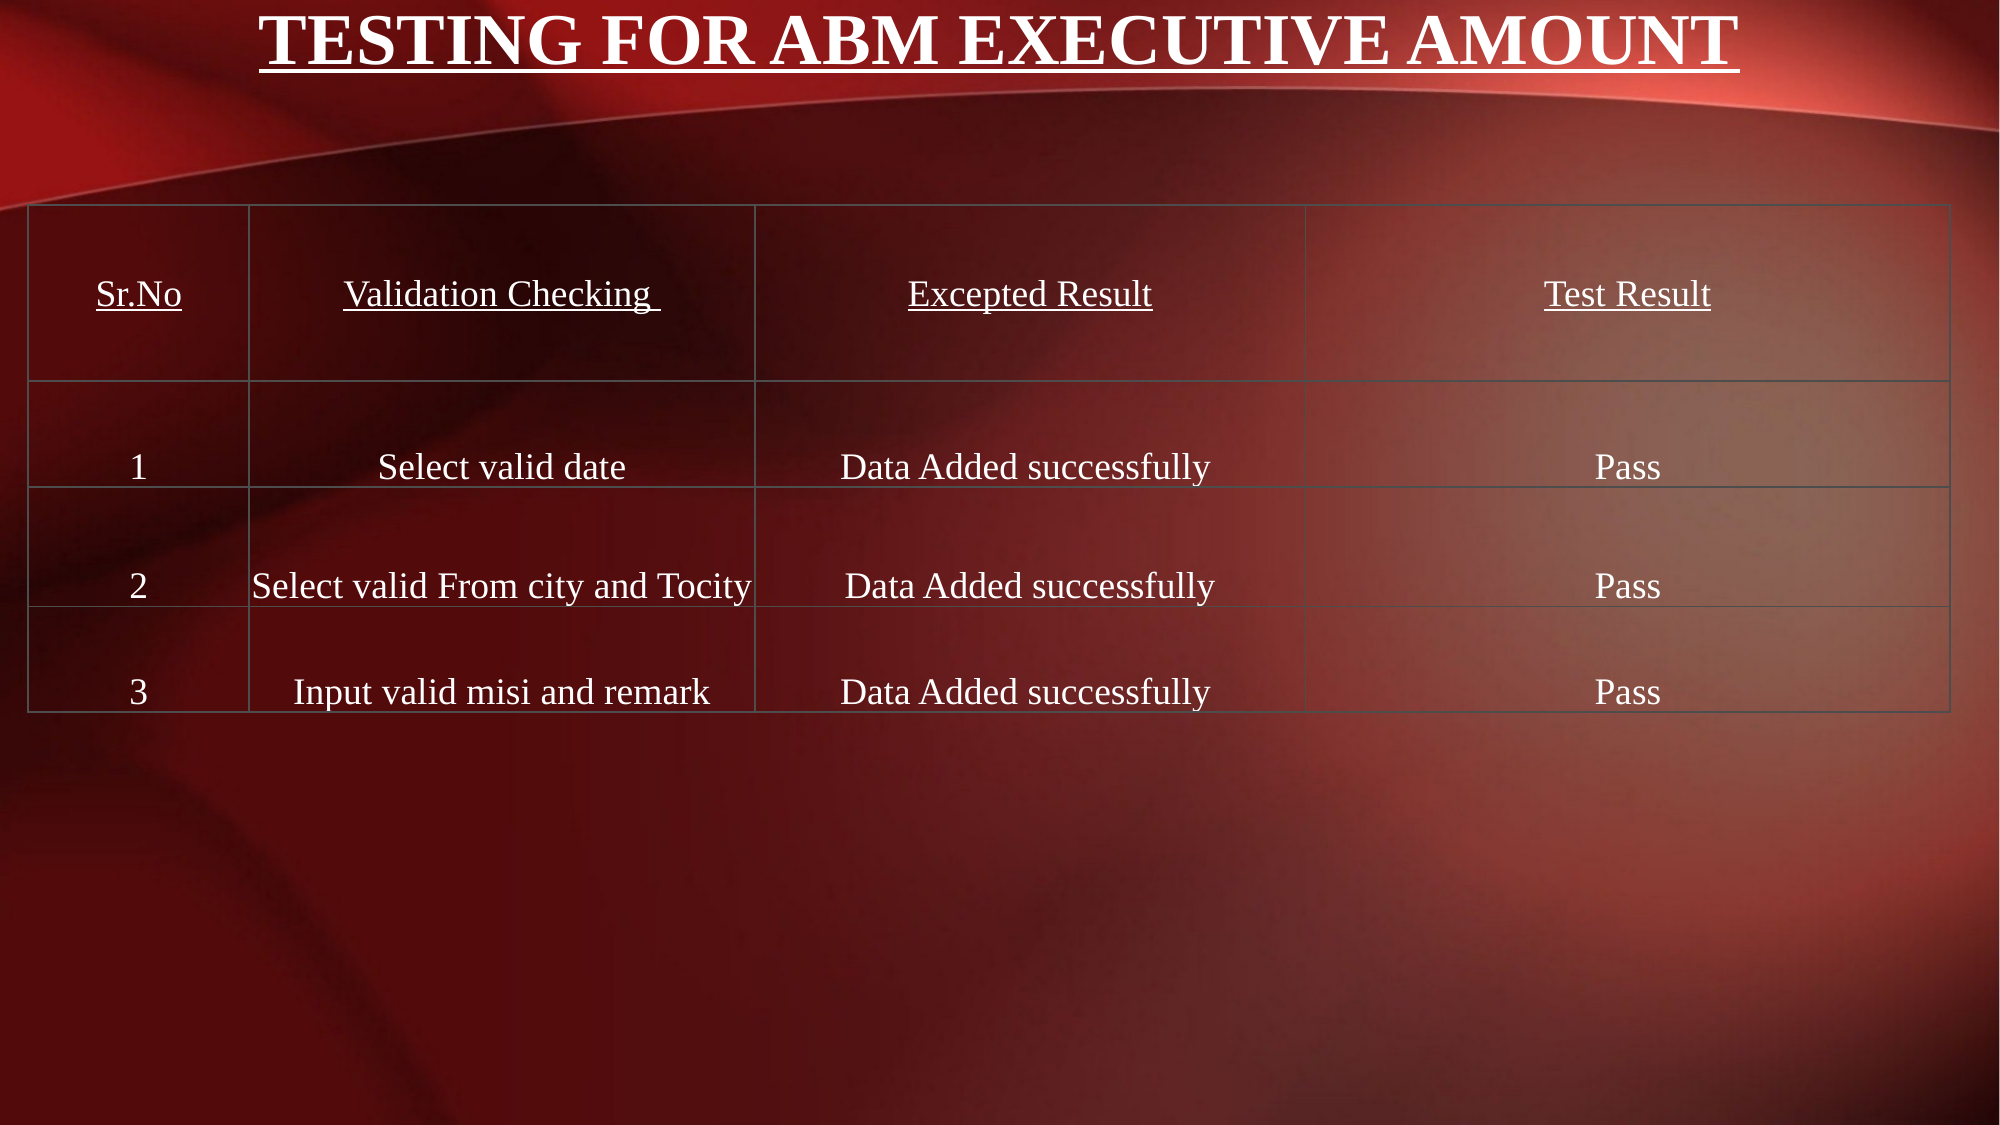

Testing For abm EXECUTIVE AMOUNT
| Sr.No | Validation Checking | Excepted Result | Test Result |
| --- | --- | --- | --- |
| 1 | Select valid date | Data Added successfully | Pass |
| 2 | Select valid From city and Tocity | Data Added successfully | Pass |
| 3 | Input valid misi and remark | Data Added successfully | Pass |